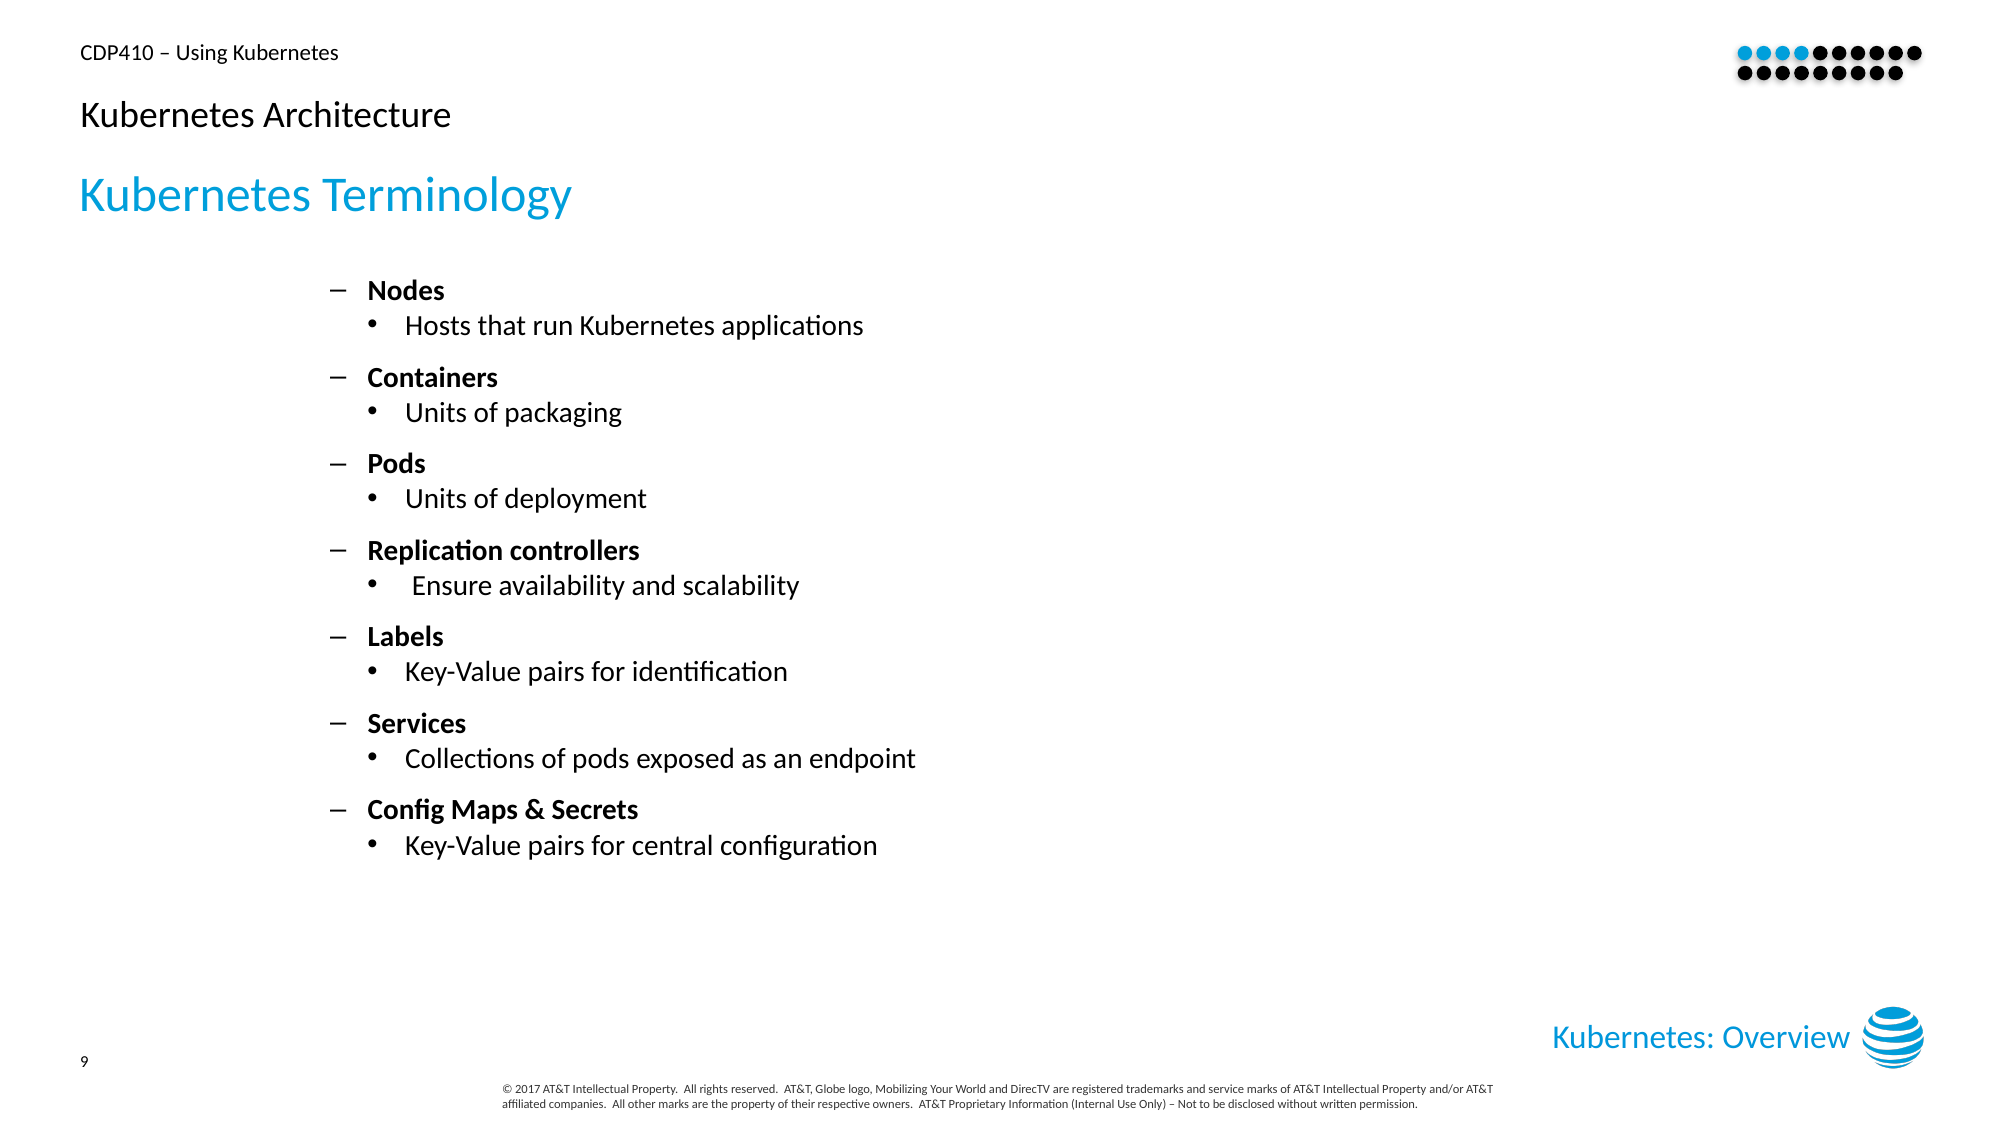

# Kubernetes Architecture
Kubernetes Terminology

Nodes
Hosts that run Kubernetes applications
Containers
Units of packaging
Pods
Units of deployment
Replication controllers
 Ensure availability and scalability
Labels
Key-Value pairs for identification
Services
Collections of pods exposed as an endpoint
Config Maps & Secrets
Key-Value pairs for central configuration

Kubernetes: Overview
9